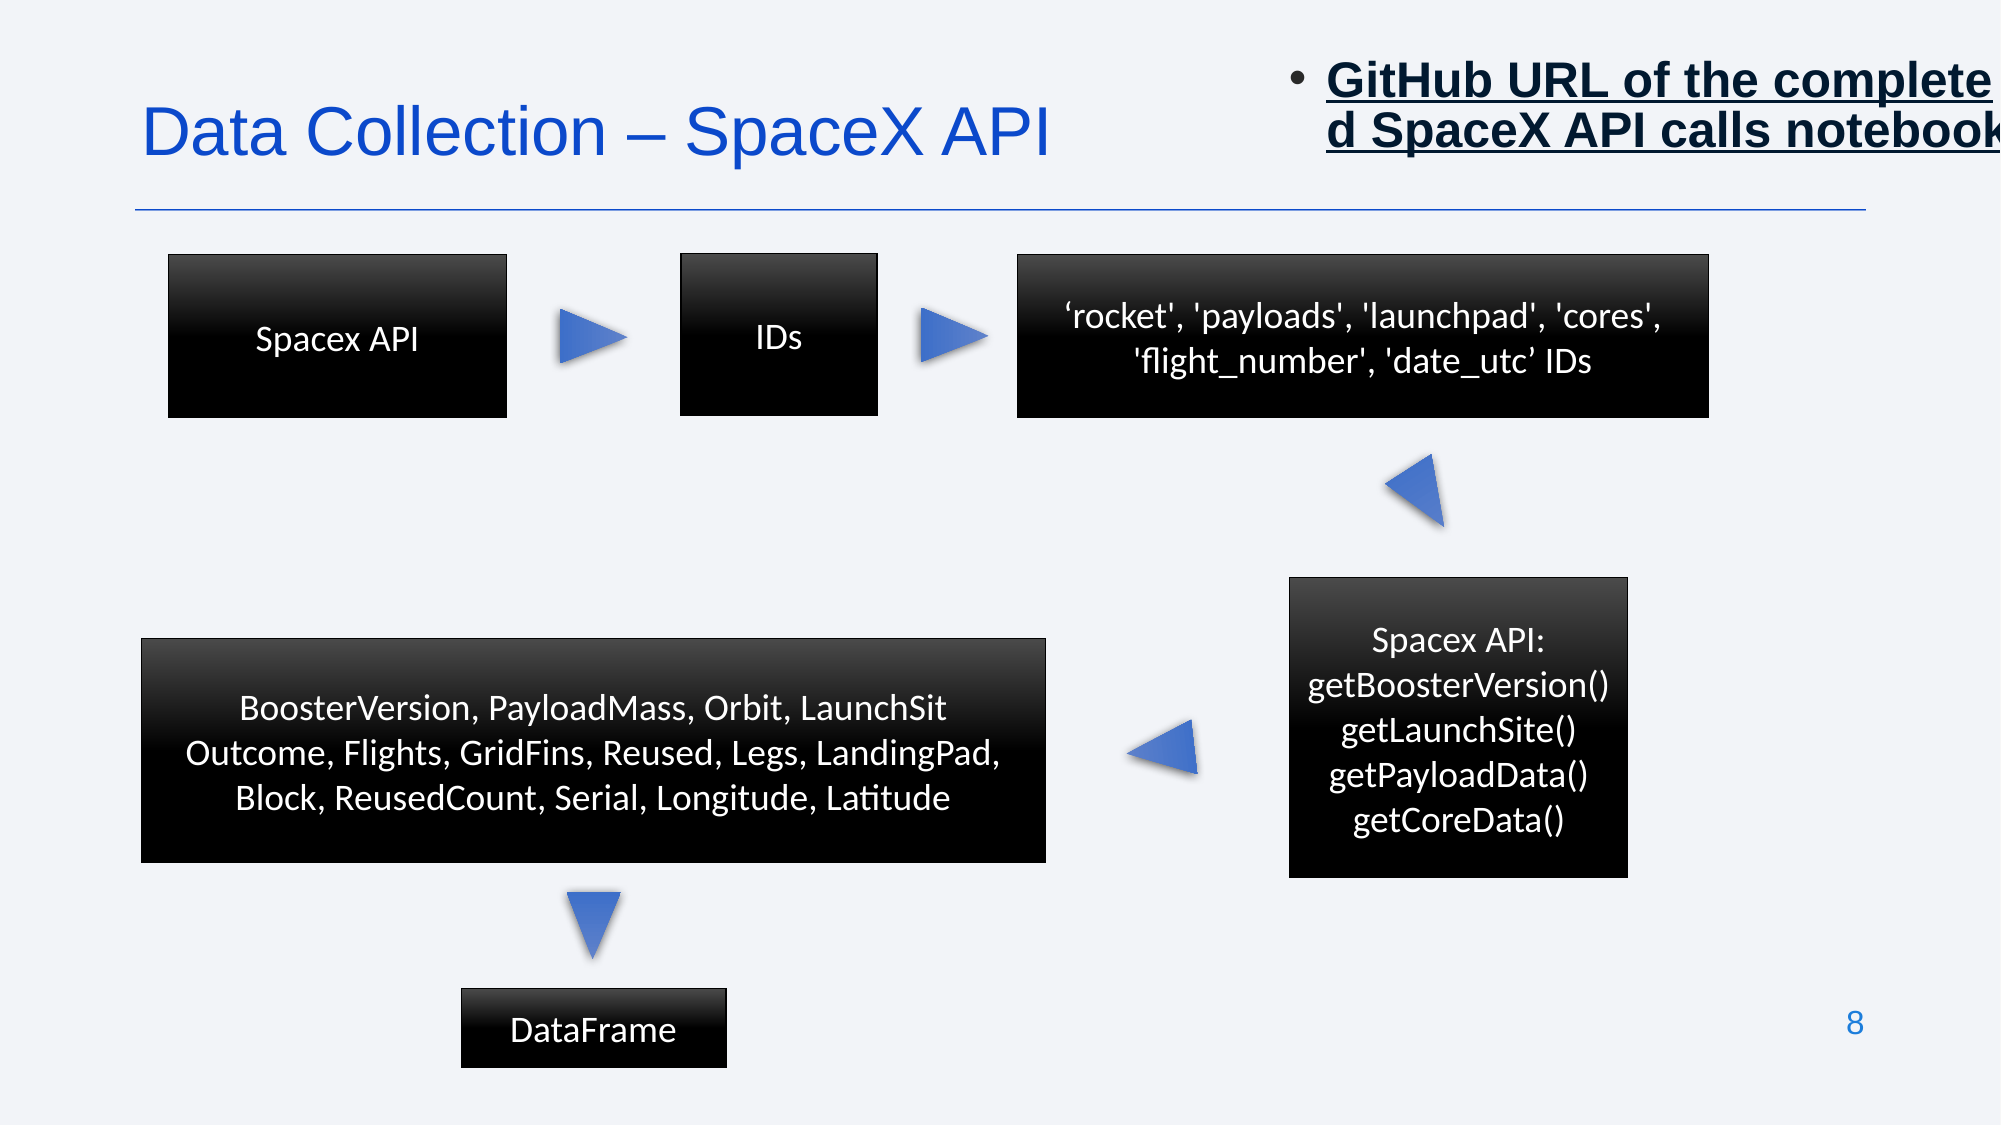

GitHub URL of the completed SpaceX API calls notebook

Data Collection – SpaceX API
IDs
Spacex API
‘rocket', 'payloads', 'launchpad', 'cores', 'flight_number', 'date_utc’ IDs

Spacex API:
getBoosterVersion()
getLaunchSite()
getPayloadData()
getCoreData()
BoosterVersion, PayloadMass, Orbit, LaunchSit
Outcome, Flights, GridFins, Reused, Legs, LandingPad,
Block, ReusedCount, Serial, Longitude, Latitude

DataFrame
8